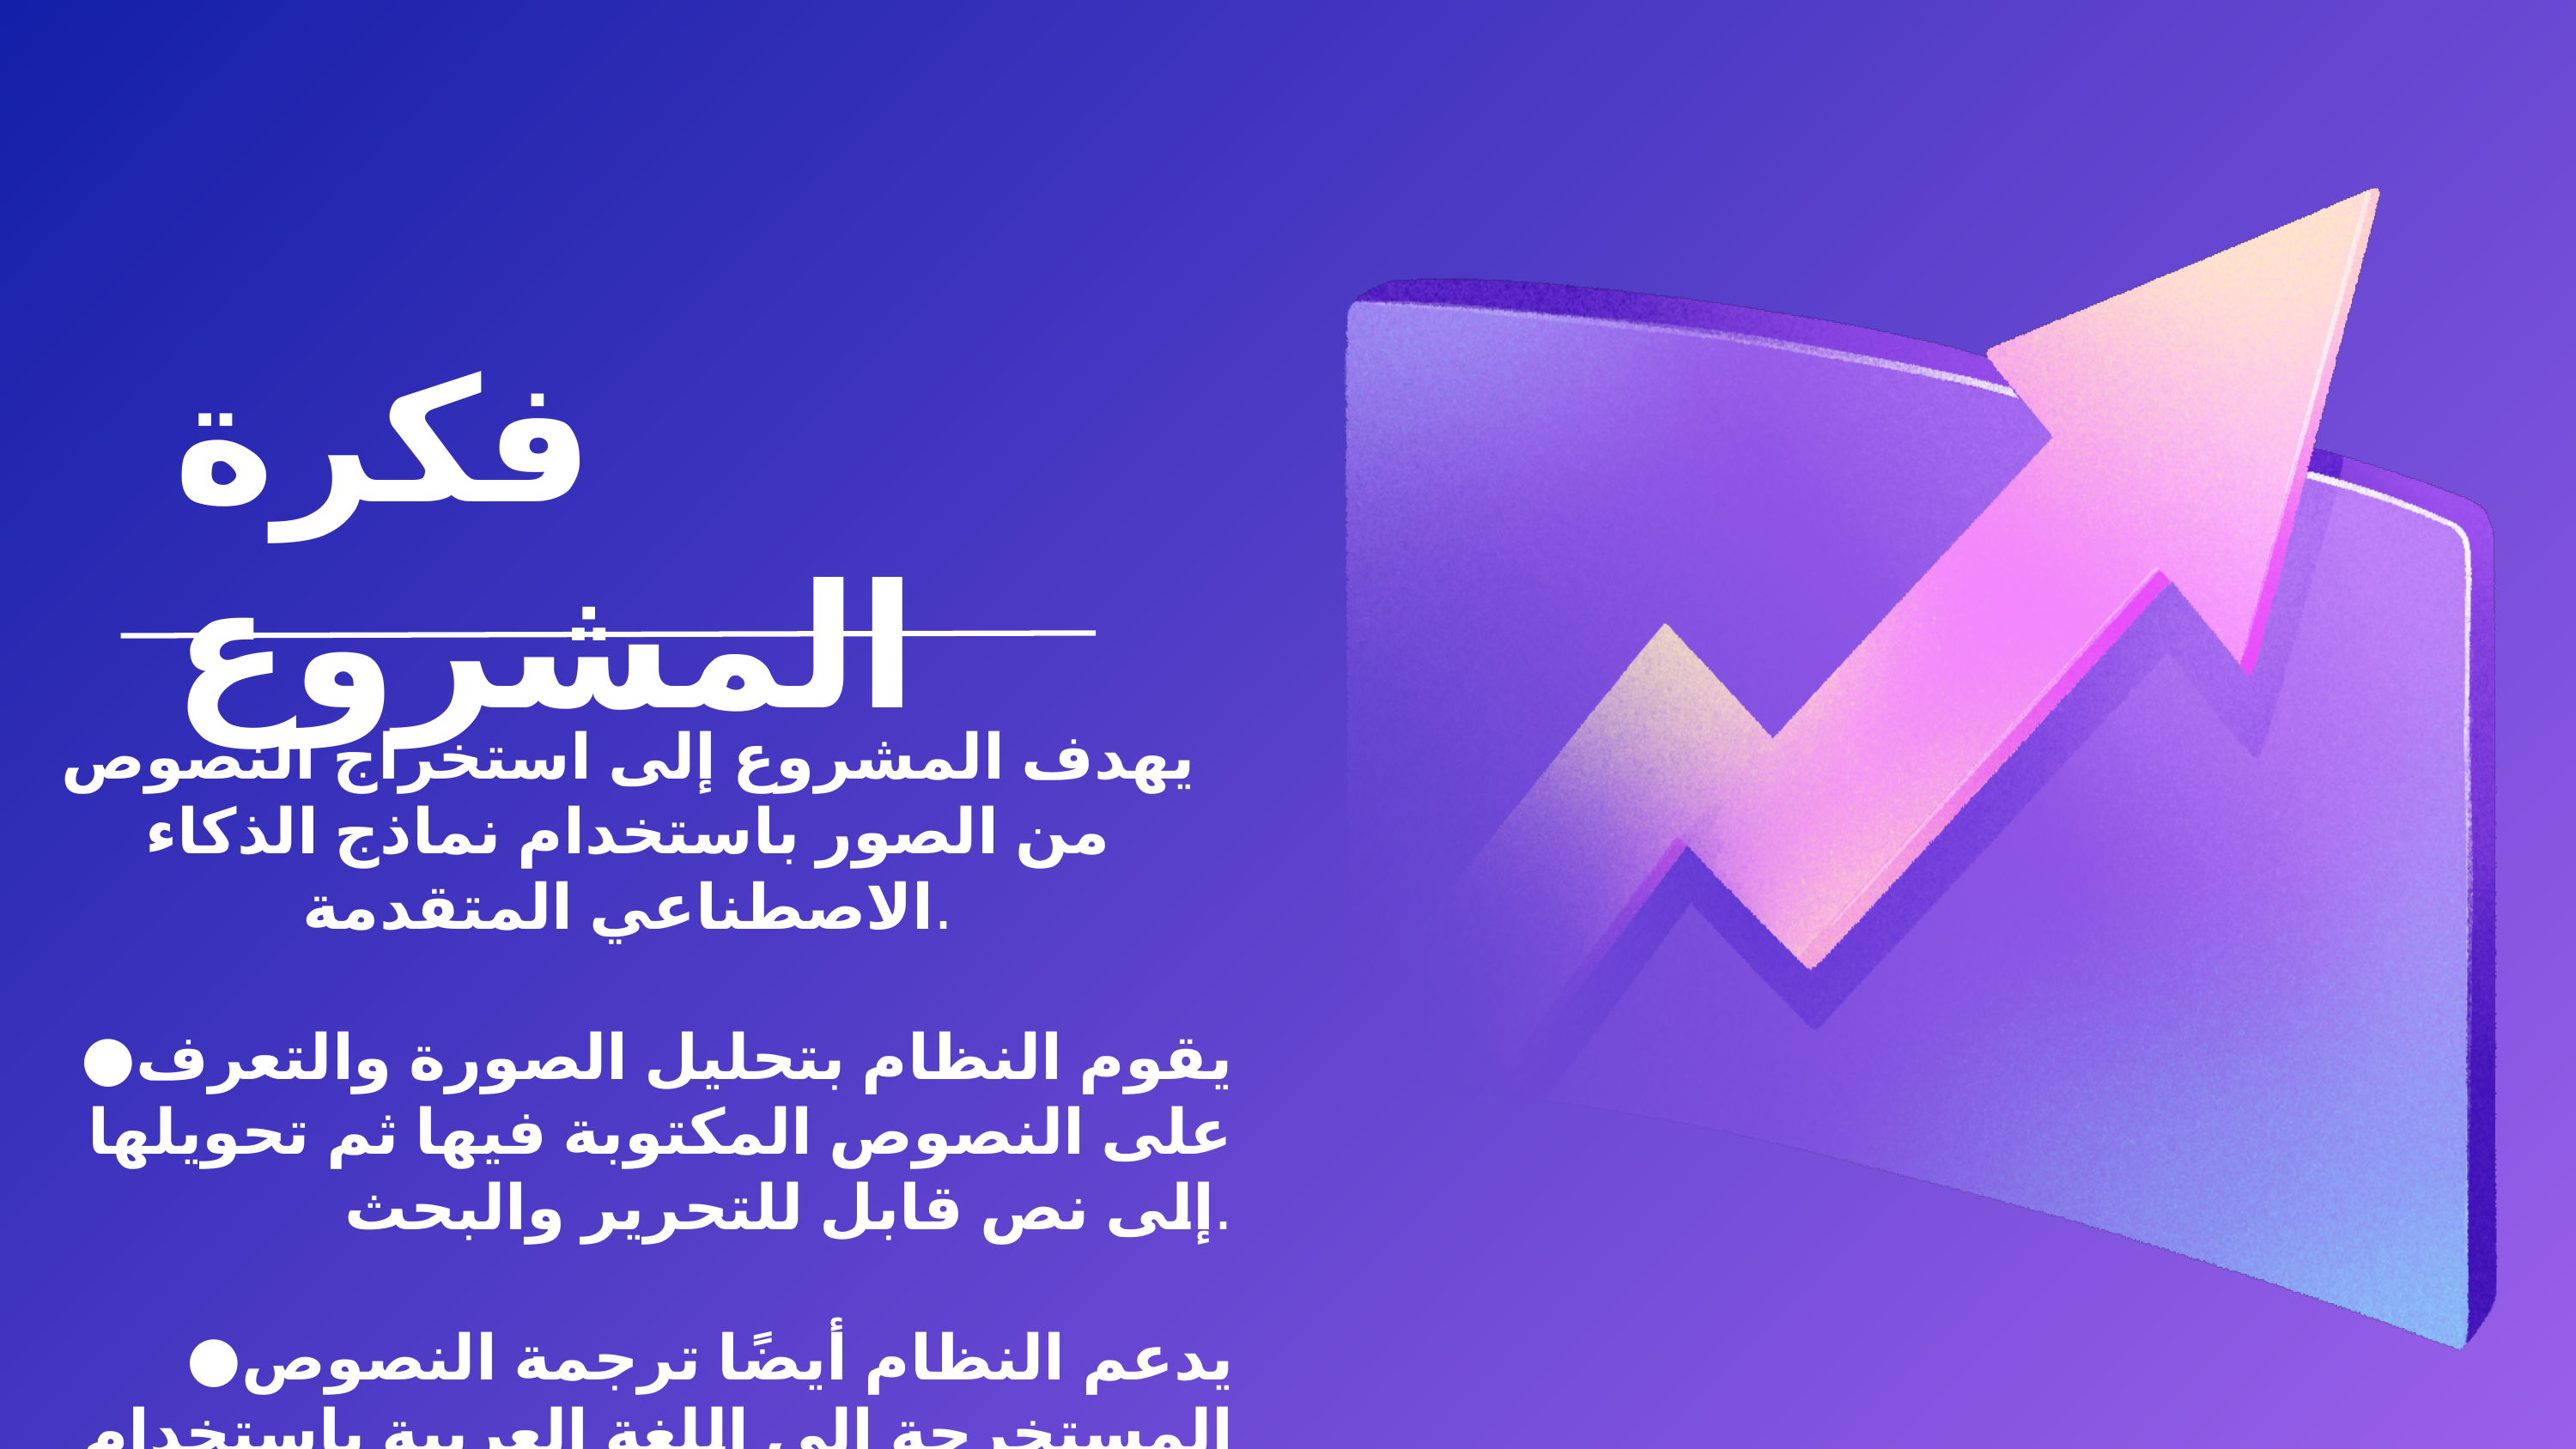

فكرة المشروع

يهدف المشروع إلى استخراج النصوص من الصور باستخدام نماذج الذكاء الاصطناعي المتقدمة.

●يقوم النظام بتحليل الصورة والتعرف على النصوص المكتوبة فيها ثم تحويلها إلى نص قابل للتحرير والبحث.

●يدعم النظام أيضًا ترجمة النصوص المستخرجة إلى اللغة العربية باستخدام نموذج ترجمة مُدرب مسبقًا